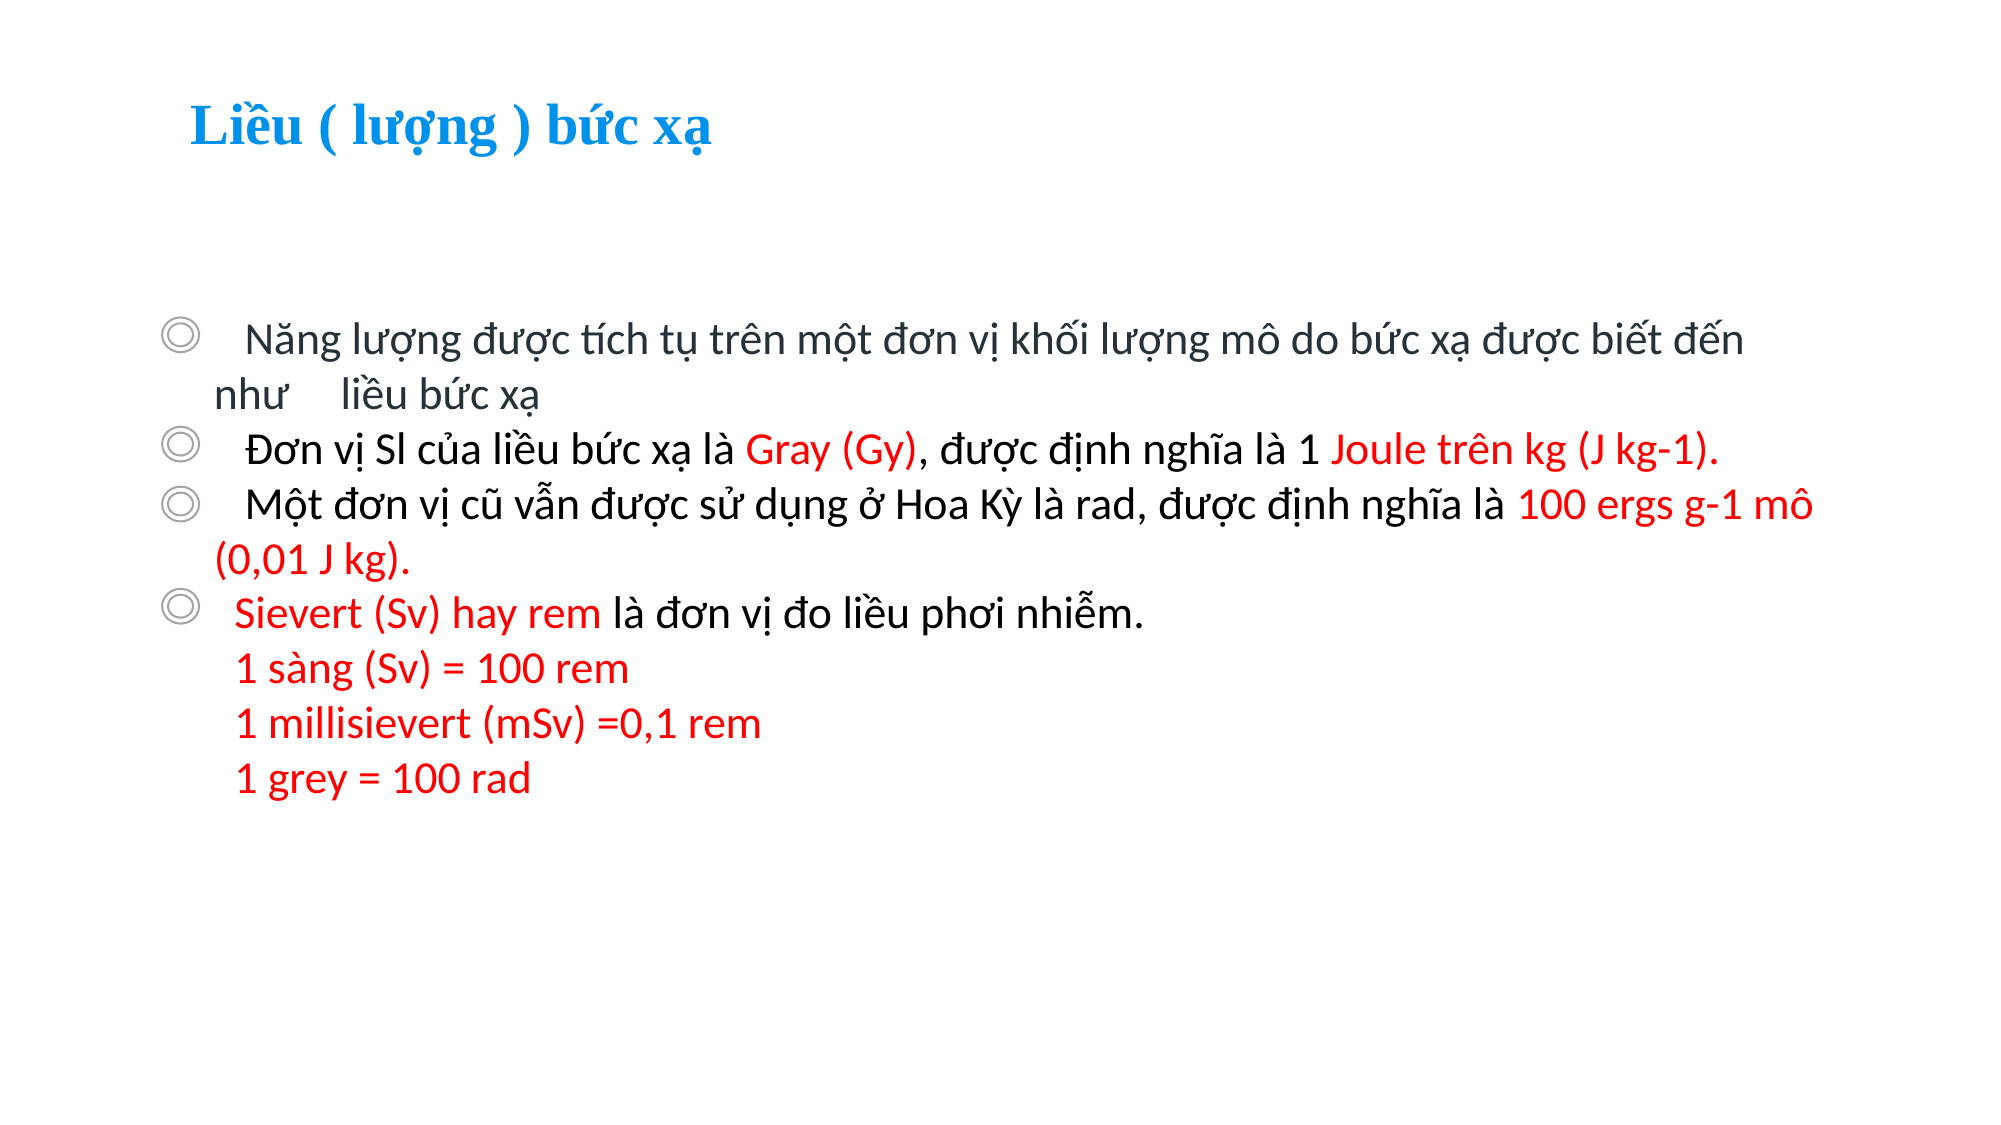

Liều ( lượng ) bức xạ
   Năng lượng được tích tụ trên một đơn vị khối lượng mô do bức xạ được biết đến như     liều bức xạ
   Đơn vị Sl của liều bức xạ là Gray (Gy), được định nghĩa là 1 Joule trên kg (J kg-1).
   Một đơn vị cũ vẫn được sử dụng ở Hoa Kỳ là rad, được định nghĩa là 100 ergs g-1 mô  (0,01 J kg).
  Sievert (Sv) hay rem là đơn vị đo liều phơi nhiễm.
  1 sàng (Sv) = 100 rem
  1 millisievert (mSv) =0,1 rem
  1 grey = 100 rad